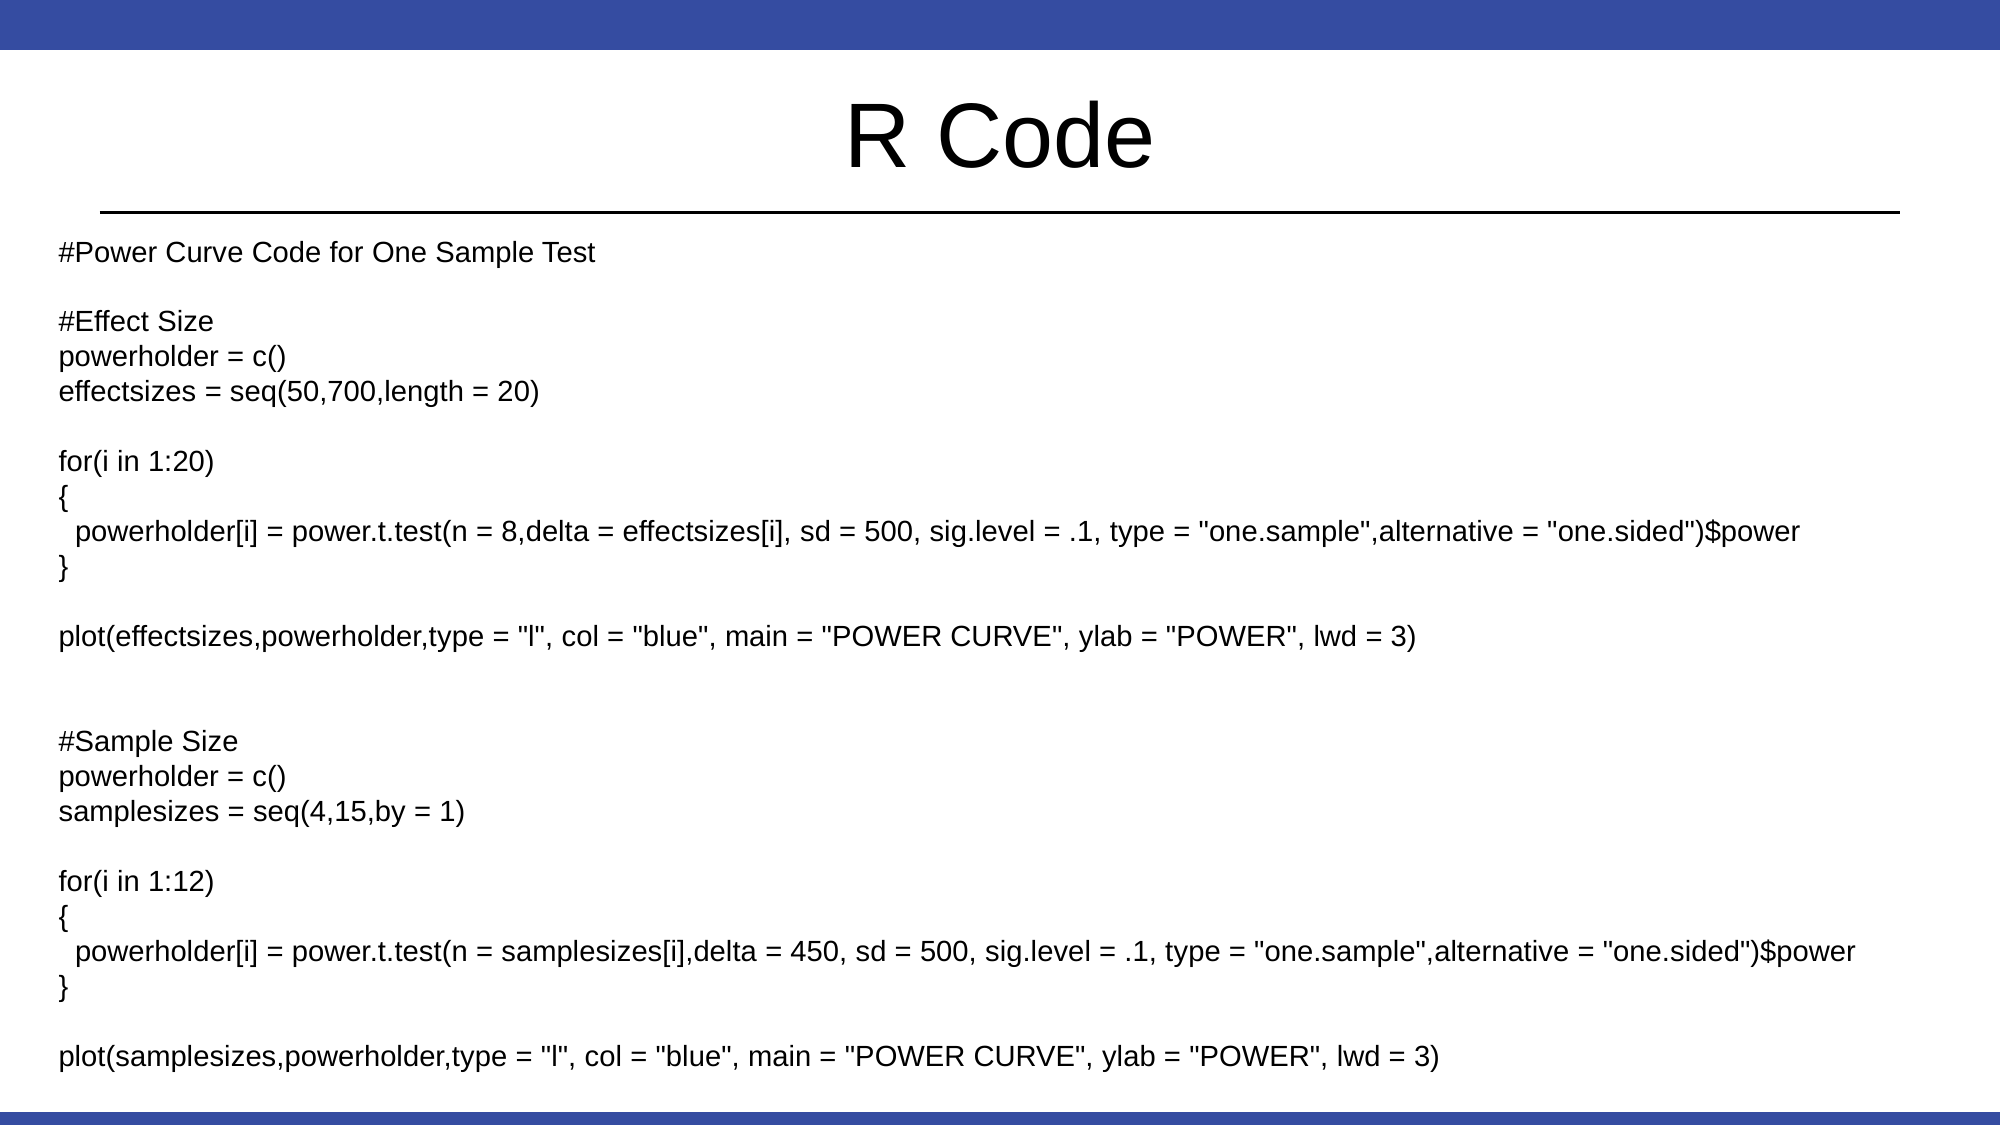

# R Code

#Power Curve Code for One Sample Test

#Effect Size
powerholder = c()
effectsizes = seq(50,700,length = 20)

for(i in 1:20)
{
  powerholder[i] = power.t.test(n = 8,delta = effectsizes[i], sd = 500, sig.level = .1, type = "one.sample",alternative = "one.sided")$power
}

plot(effectsizes,powerholder,type = "l", col = "blue", main = "POWER CURVE", ylab = "POWER", lwd = 3)

#Sample Size
powerholder = c()
samplesizes = seq(4,15,by = 1)

for(i in 1:12)
{
  powerholder[i] = power.t.test(n = samplesizes[i],delta = 450, sd = 500, sig.level = .1, type = "one.sample",alternative = "one.sided")$power
}

plot(samplesizes,powerholder,type = "l", col = "blue", main = "POWER CURVE", ylab = "POWER", lwd = 3)